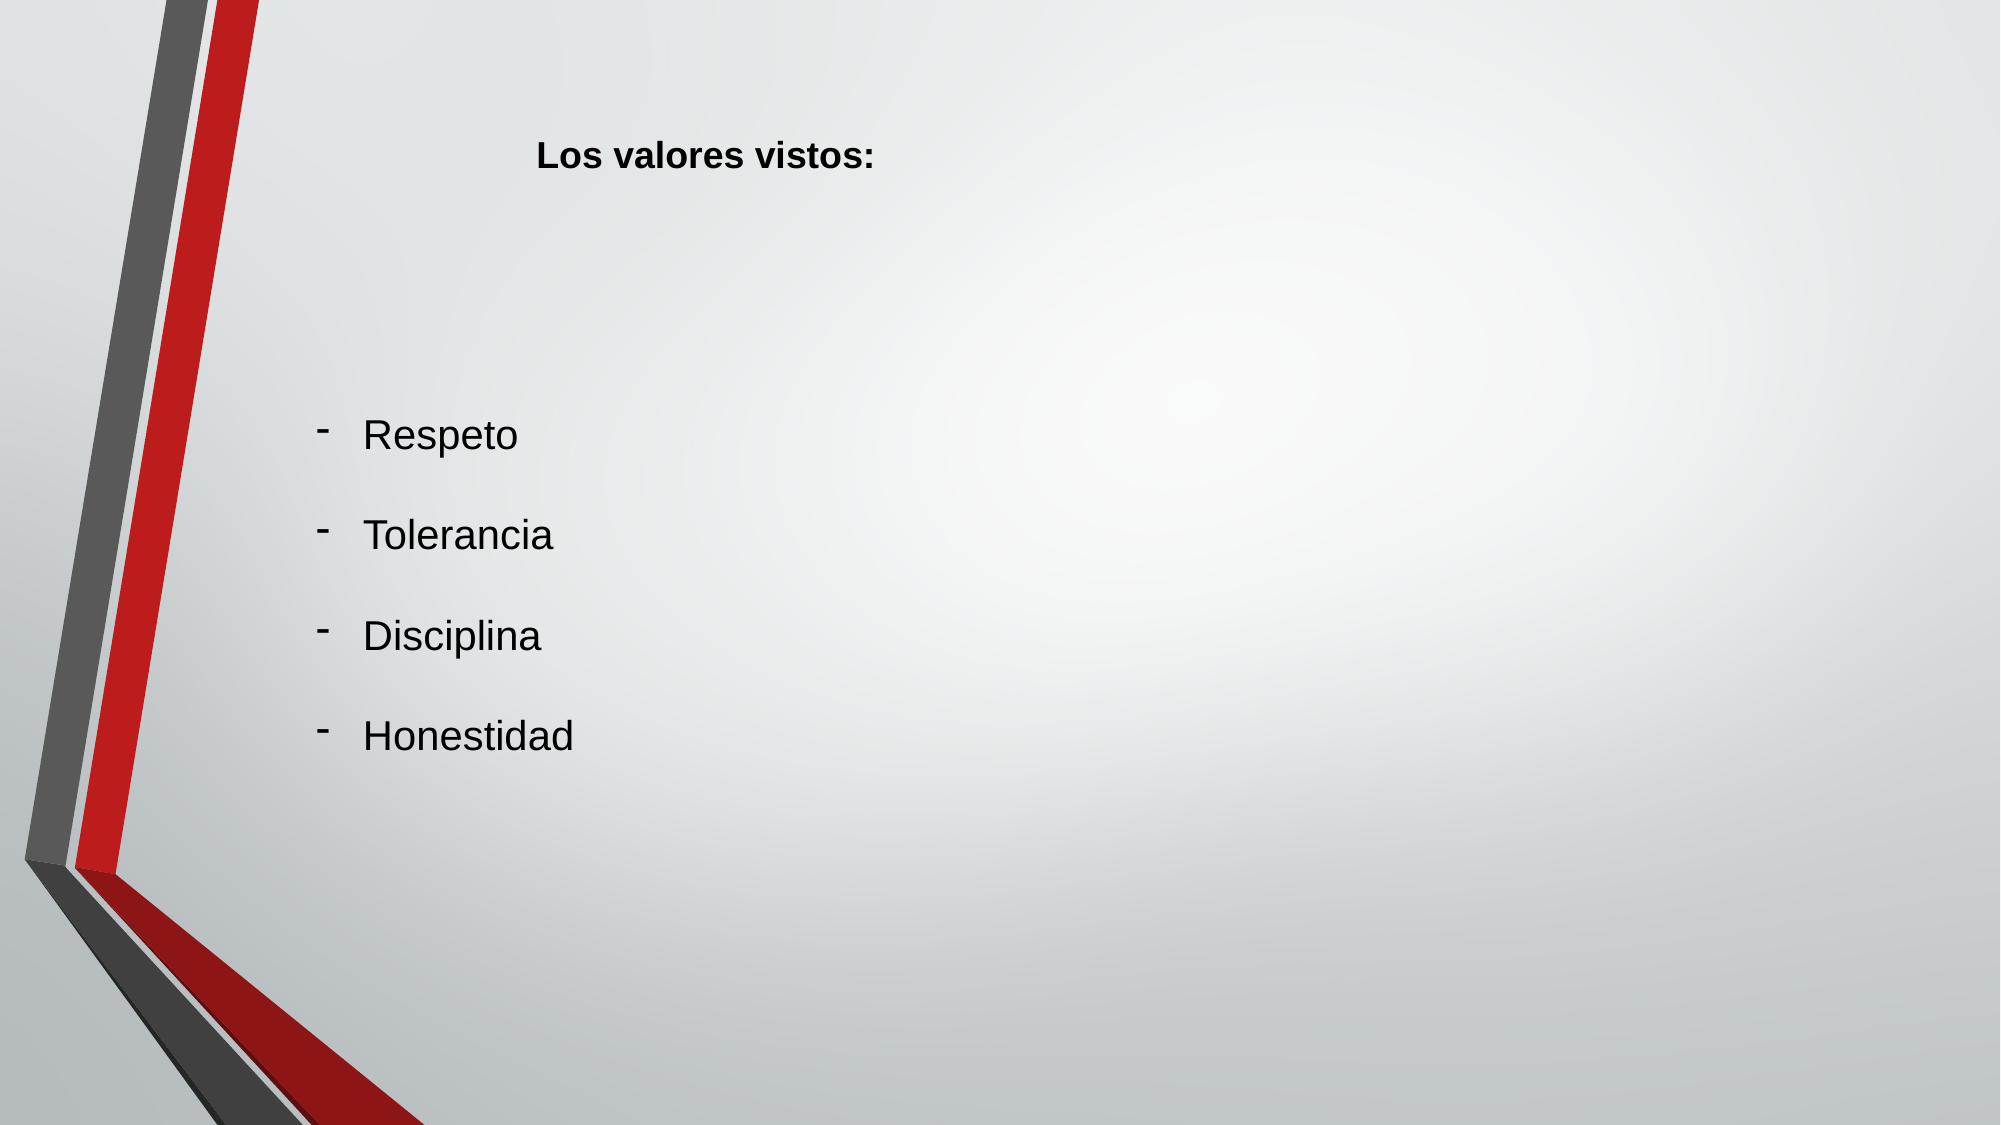

Los valores vistos:
Respeto

Tolerancia

Disciplina

Honestidad